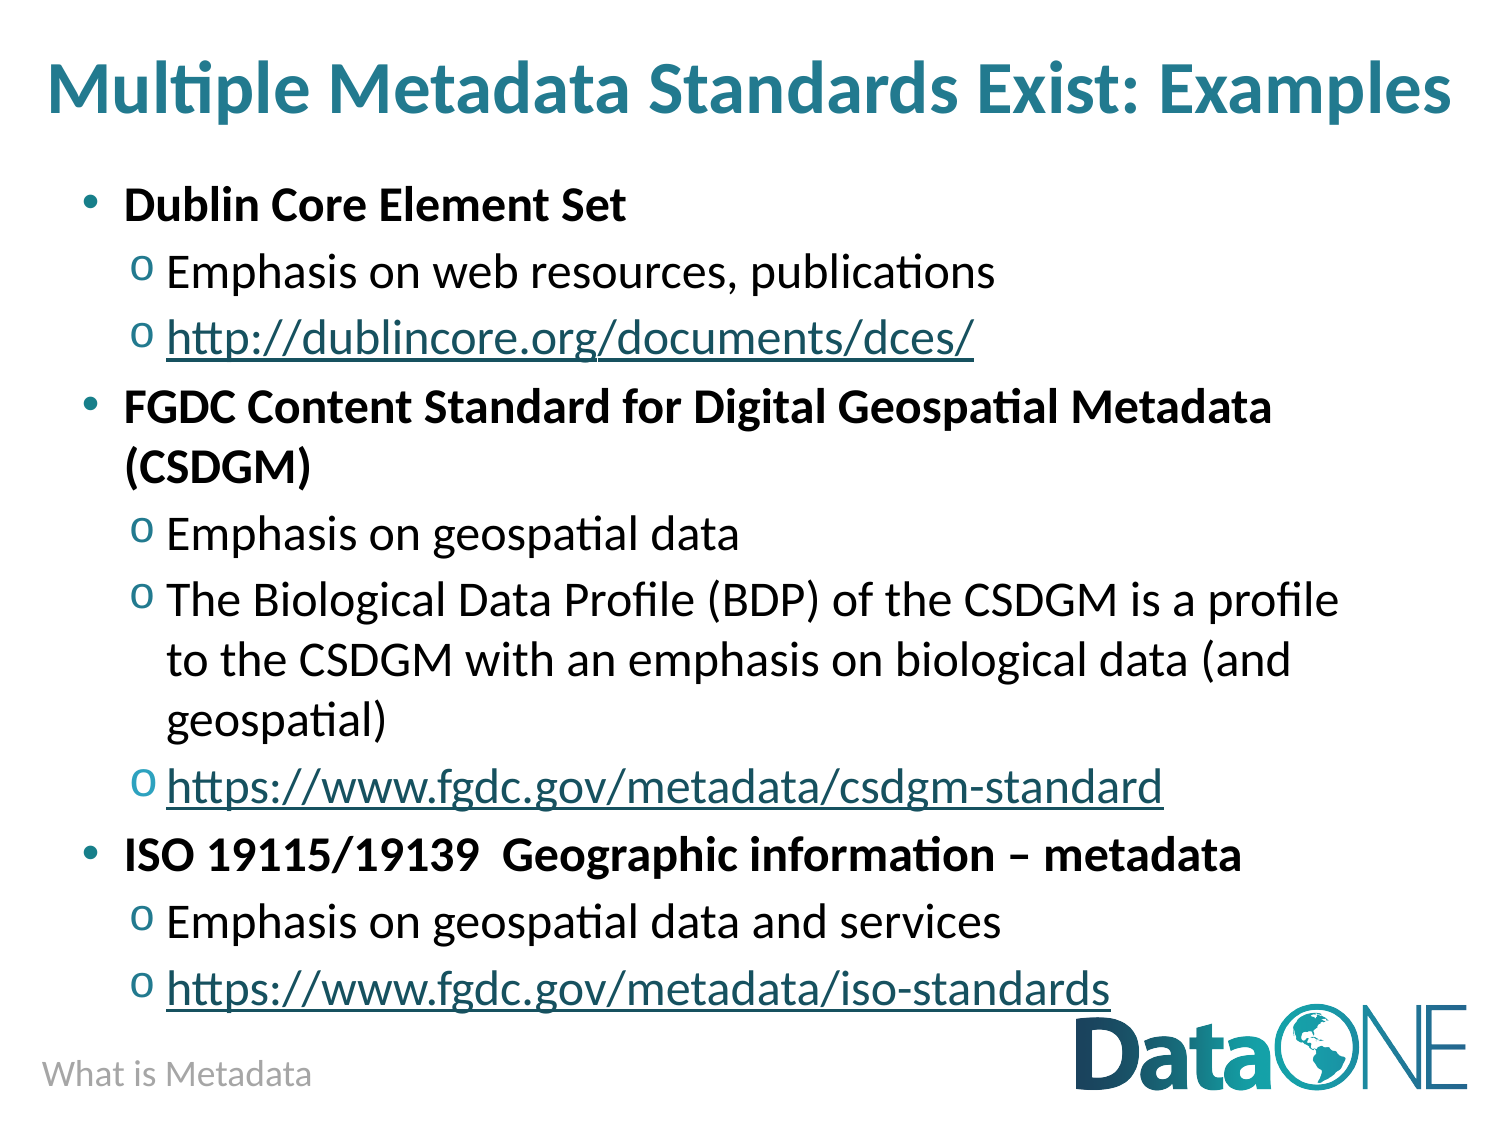

# Multiple Metadata Standards Exist: Examples
Dublin Core Element Set
Emphasis on web resources, publications
http://dublincore.org/documents/dces/
FGDC Content Standard for Digital Geospatial Metadata (CSDGM)
Emphasis on geospatial data
The Biological Data Profile (BDP) of the CSDGM is a profile to the CSDGM with an emphasis on biological data (and geospatial)
https://www.fgdc.gov/metadata/csdgm-standard
ISO 19115/19139  Geographic information – metadata
Emphasis on geospatial data and services
https://www.fgdc.gov/metadata/iso-standards